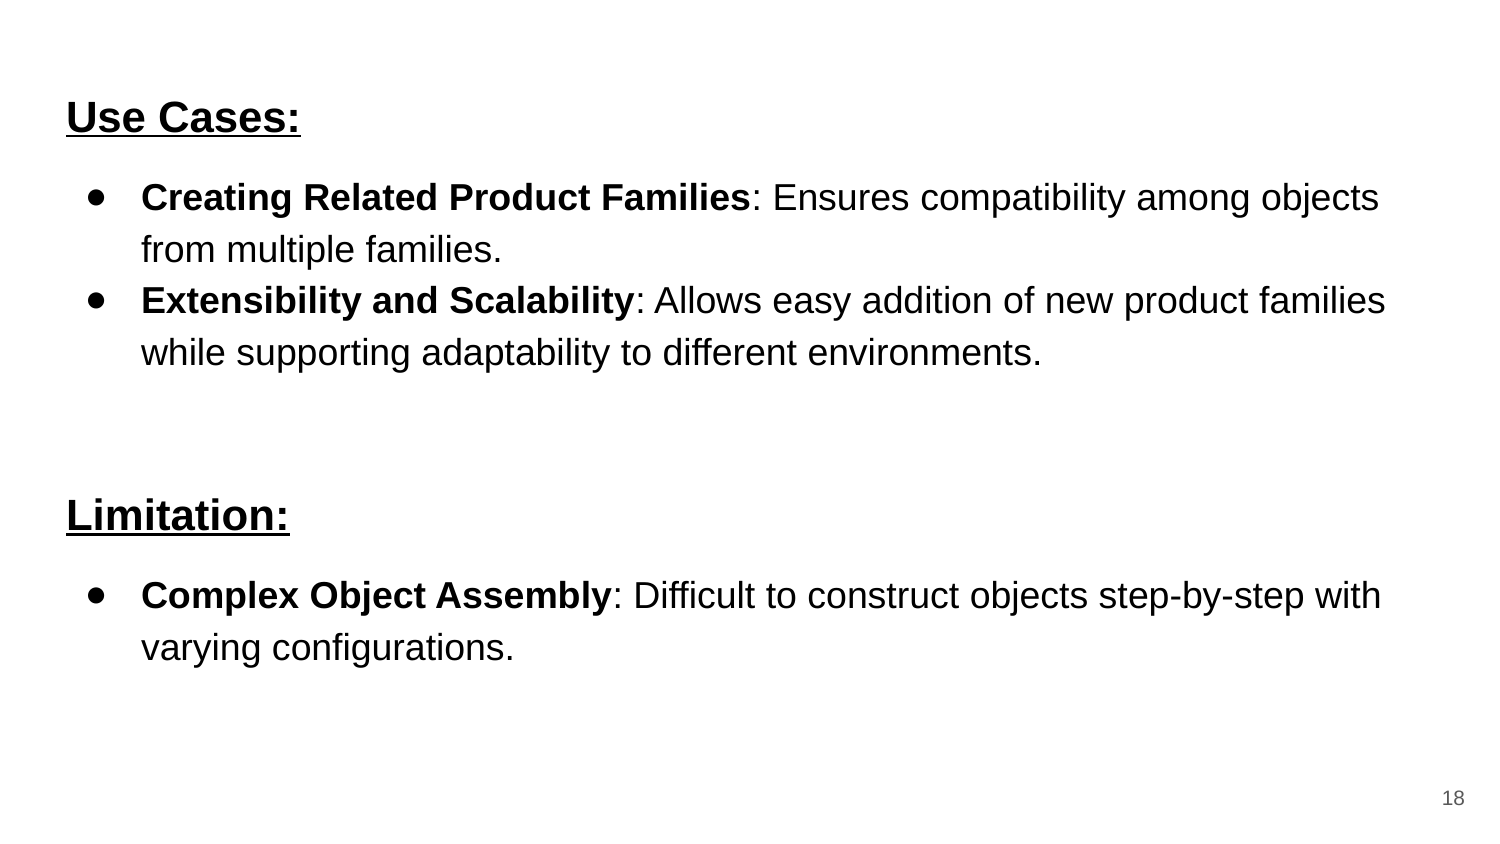

Use Cases:
Creating Related Product Families: Ensures compatibility among objects from multiple families.
Extensibility and Scalability: Allows easy addition of new product families while supporting adaptability to different environments.

Limitation:
Complex Object Assembly: Difficult to construct objects step-by-step with varying configurations.

18